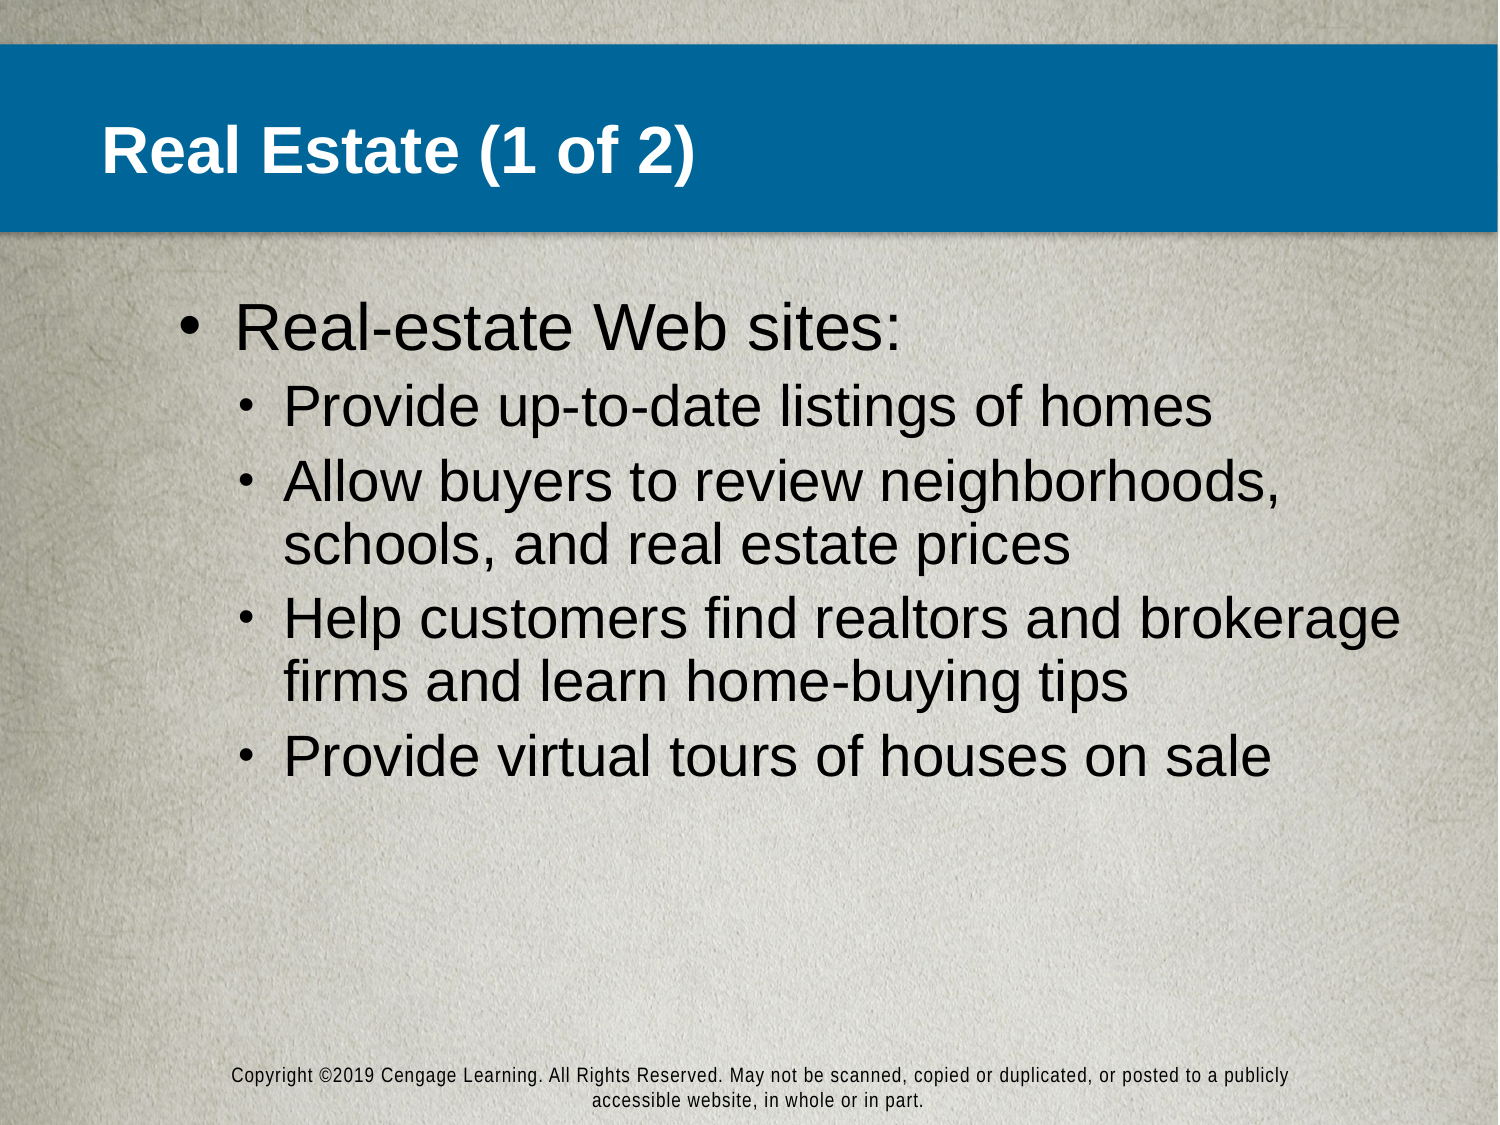

# Real Estate (1 of 2)
Real-estate Web sites:
Provide up-to-date listings of homes
Allow buyers to review neighborhoods, schools, and real estate prices
Help customers find realtors and brokerage firms and learn home-buying tips
Provide virtual tours of houses on sale